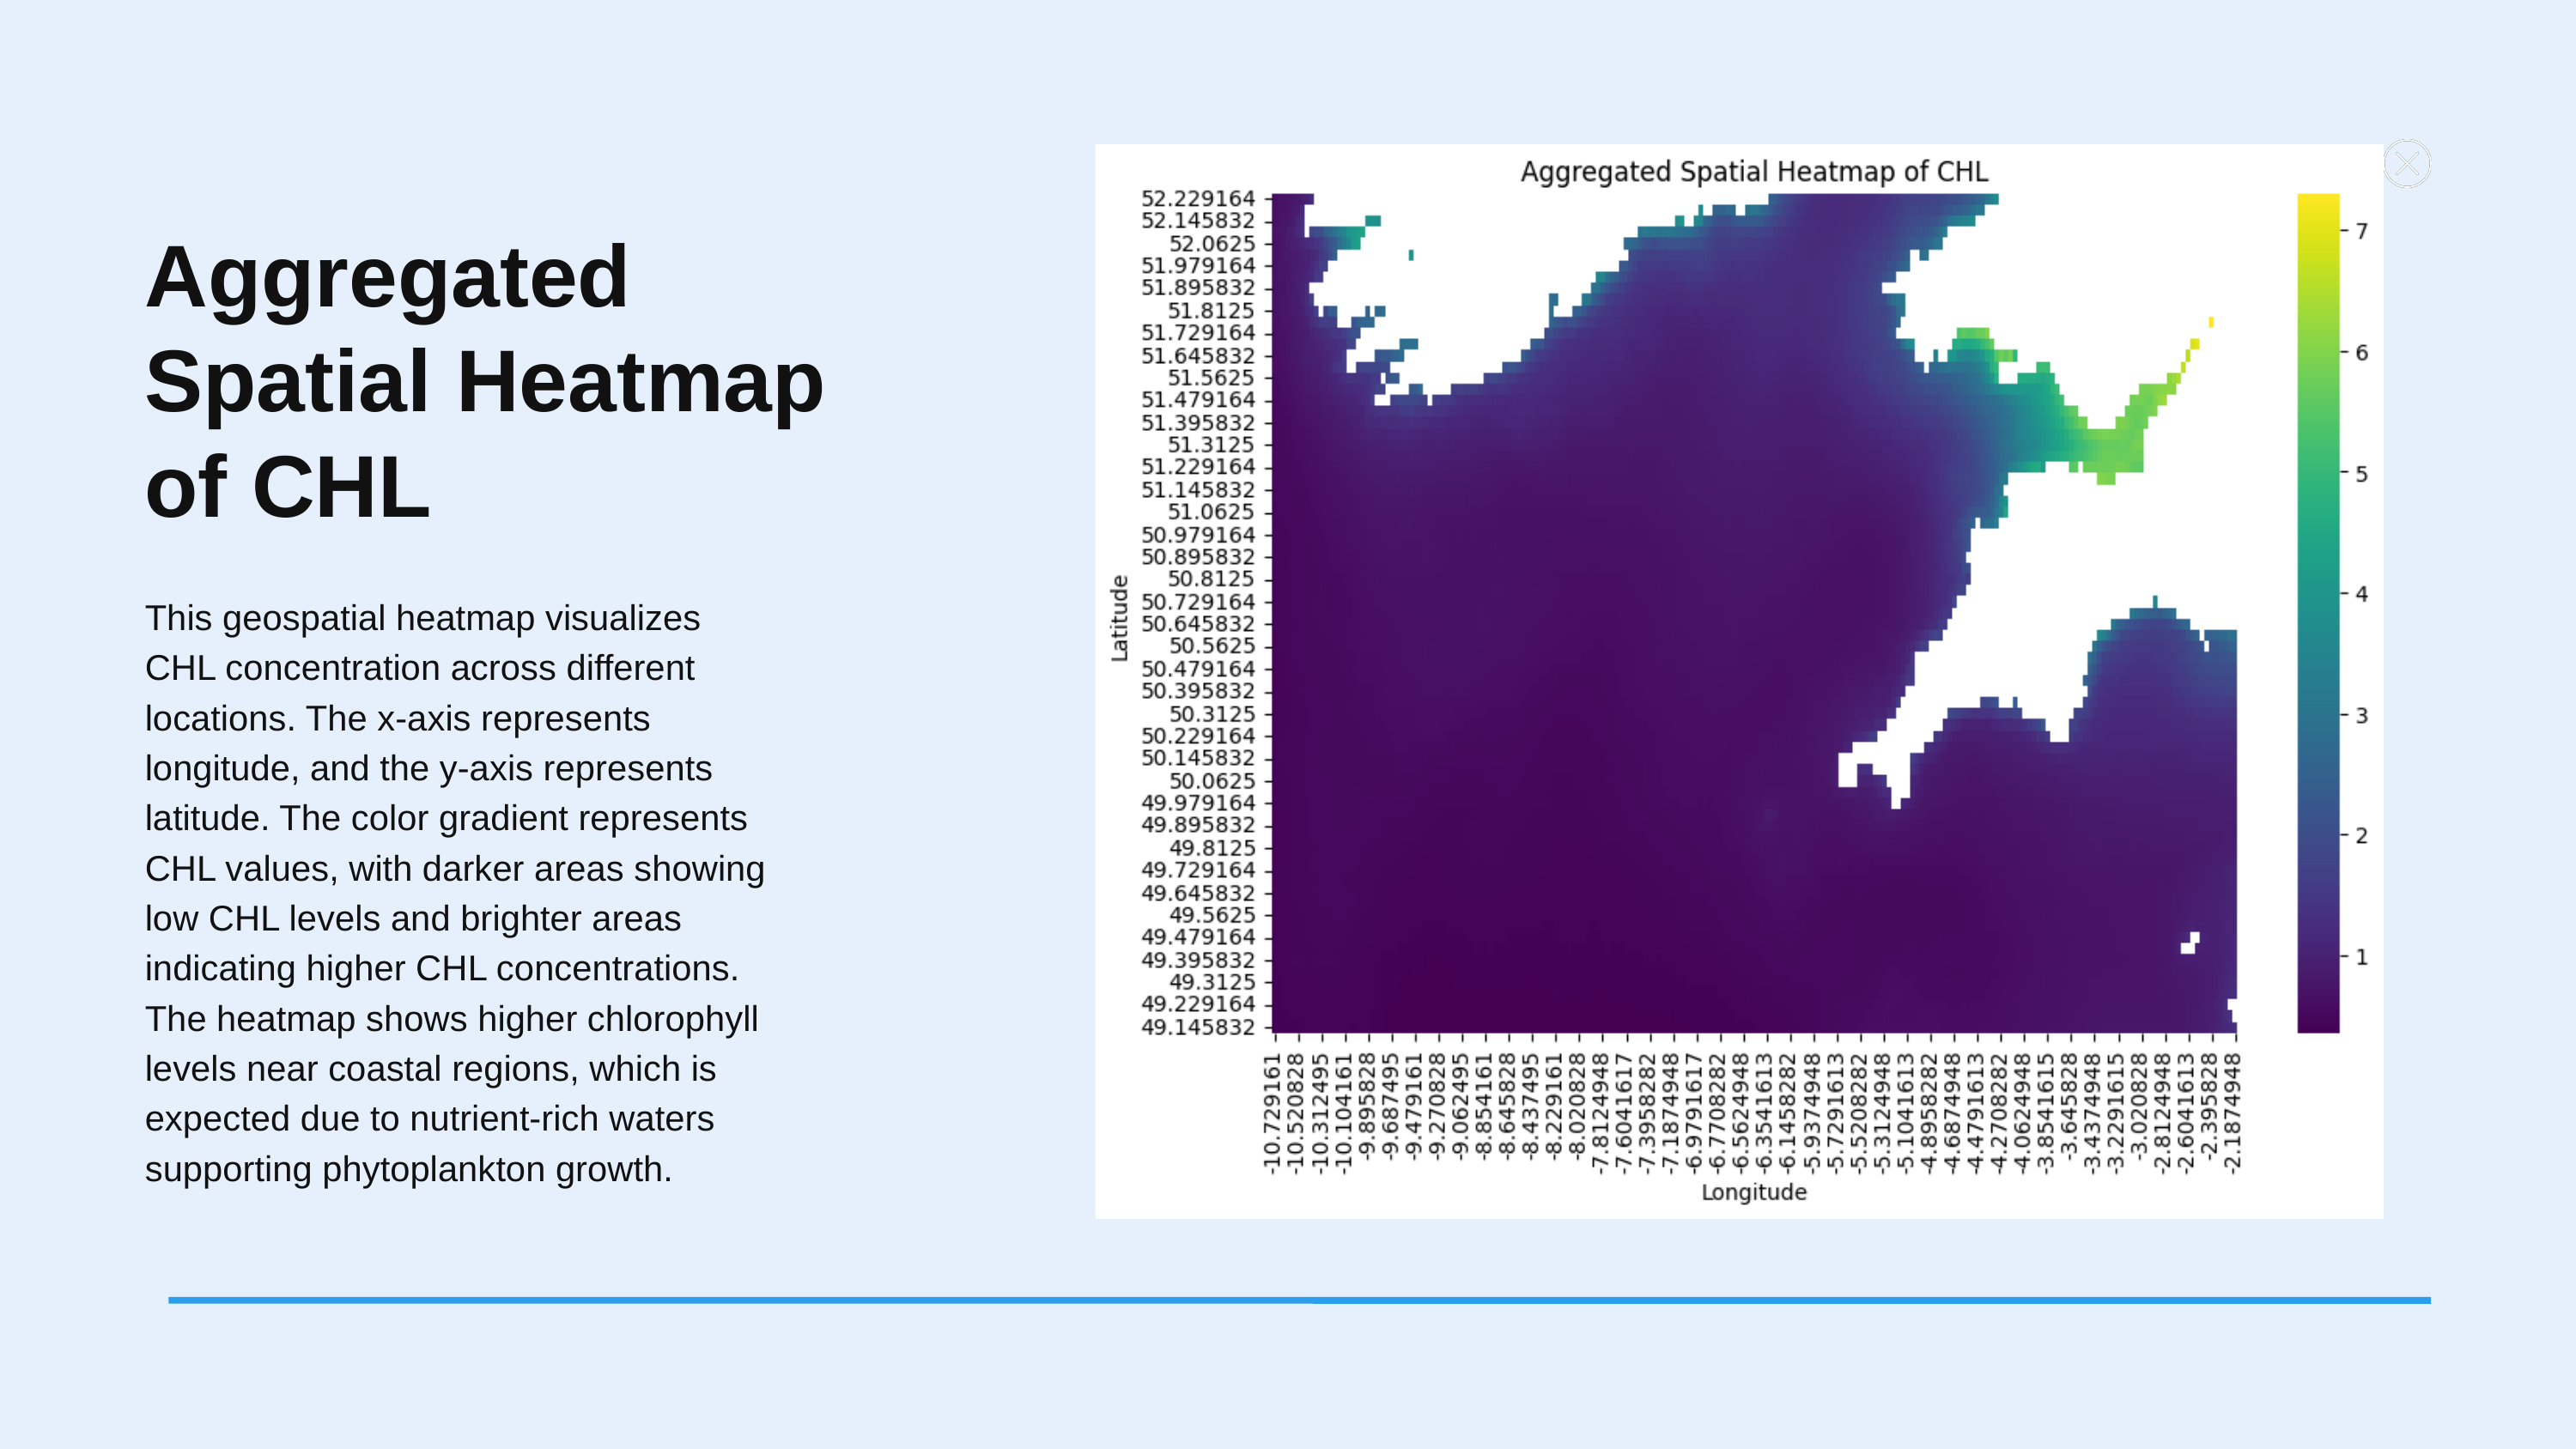

Aggregated Spatial Heatmap of CHL
This geospatial heatmap visualizes CHL concentration across different locations. The x-axis represents longitude, and the y-axis represents latitude. The color gradient represents CHL values, with darker areas showing low CHL levels and brighter areas indicating higher CHL concentrations. The heatmap shows higher chlorophyll levels near coastal regions, which is expected due to nutrient-rich waters supporting phytoplankton growth.